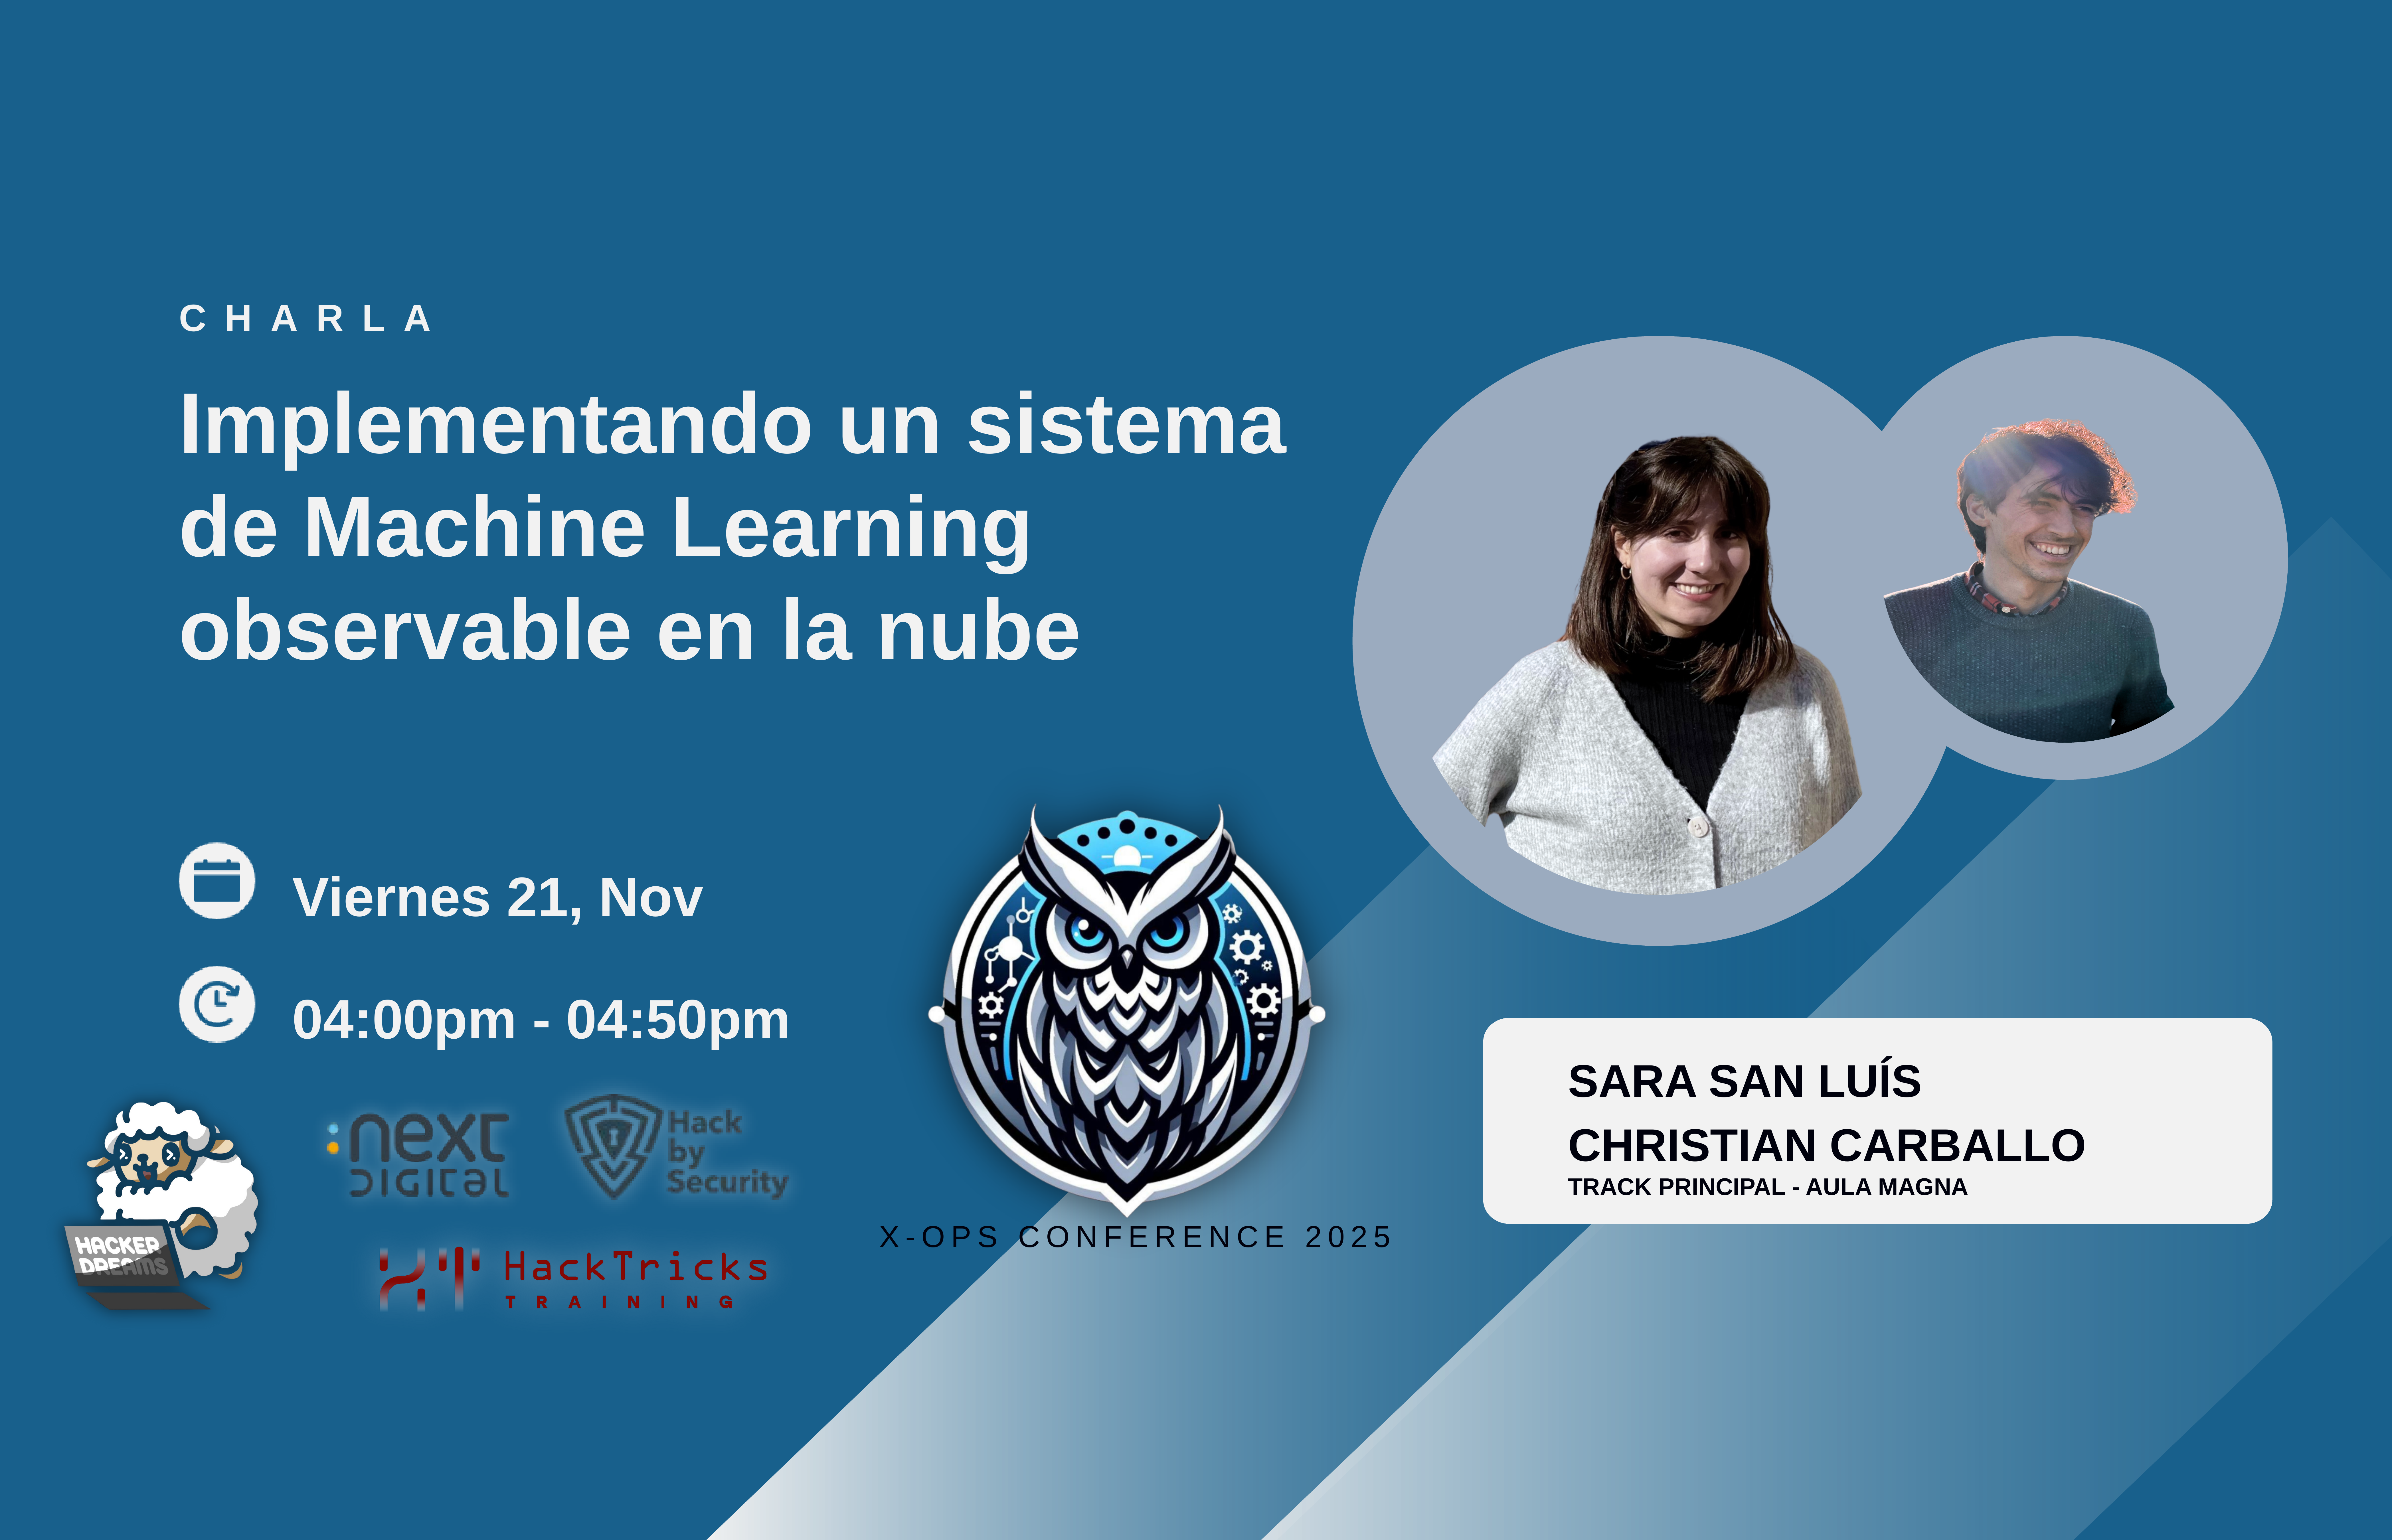

CHARLA

Implementando un sistema de Machine Learning observable en la nube

Viernes 21, Nov

04:00pm - 04:50pm

SARA SAN LUÍS
CHRISTIAN CARBALLO

TRACK PRINCIPAL - AULA MAGNA

X-OPS CONFERENCE 2025